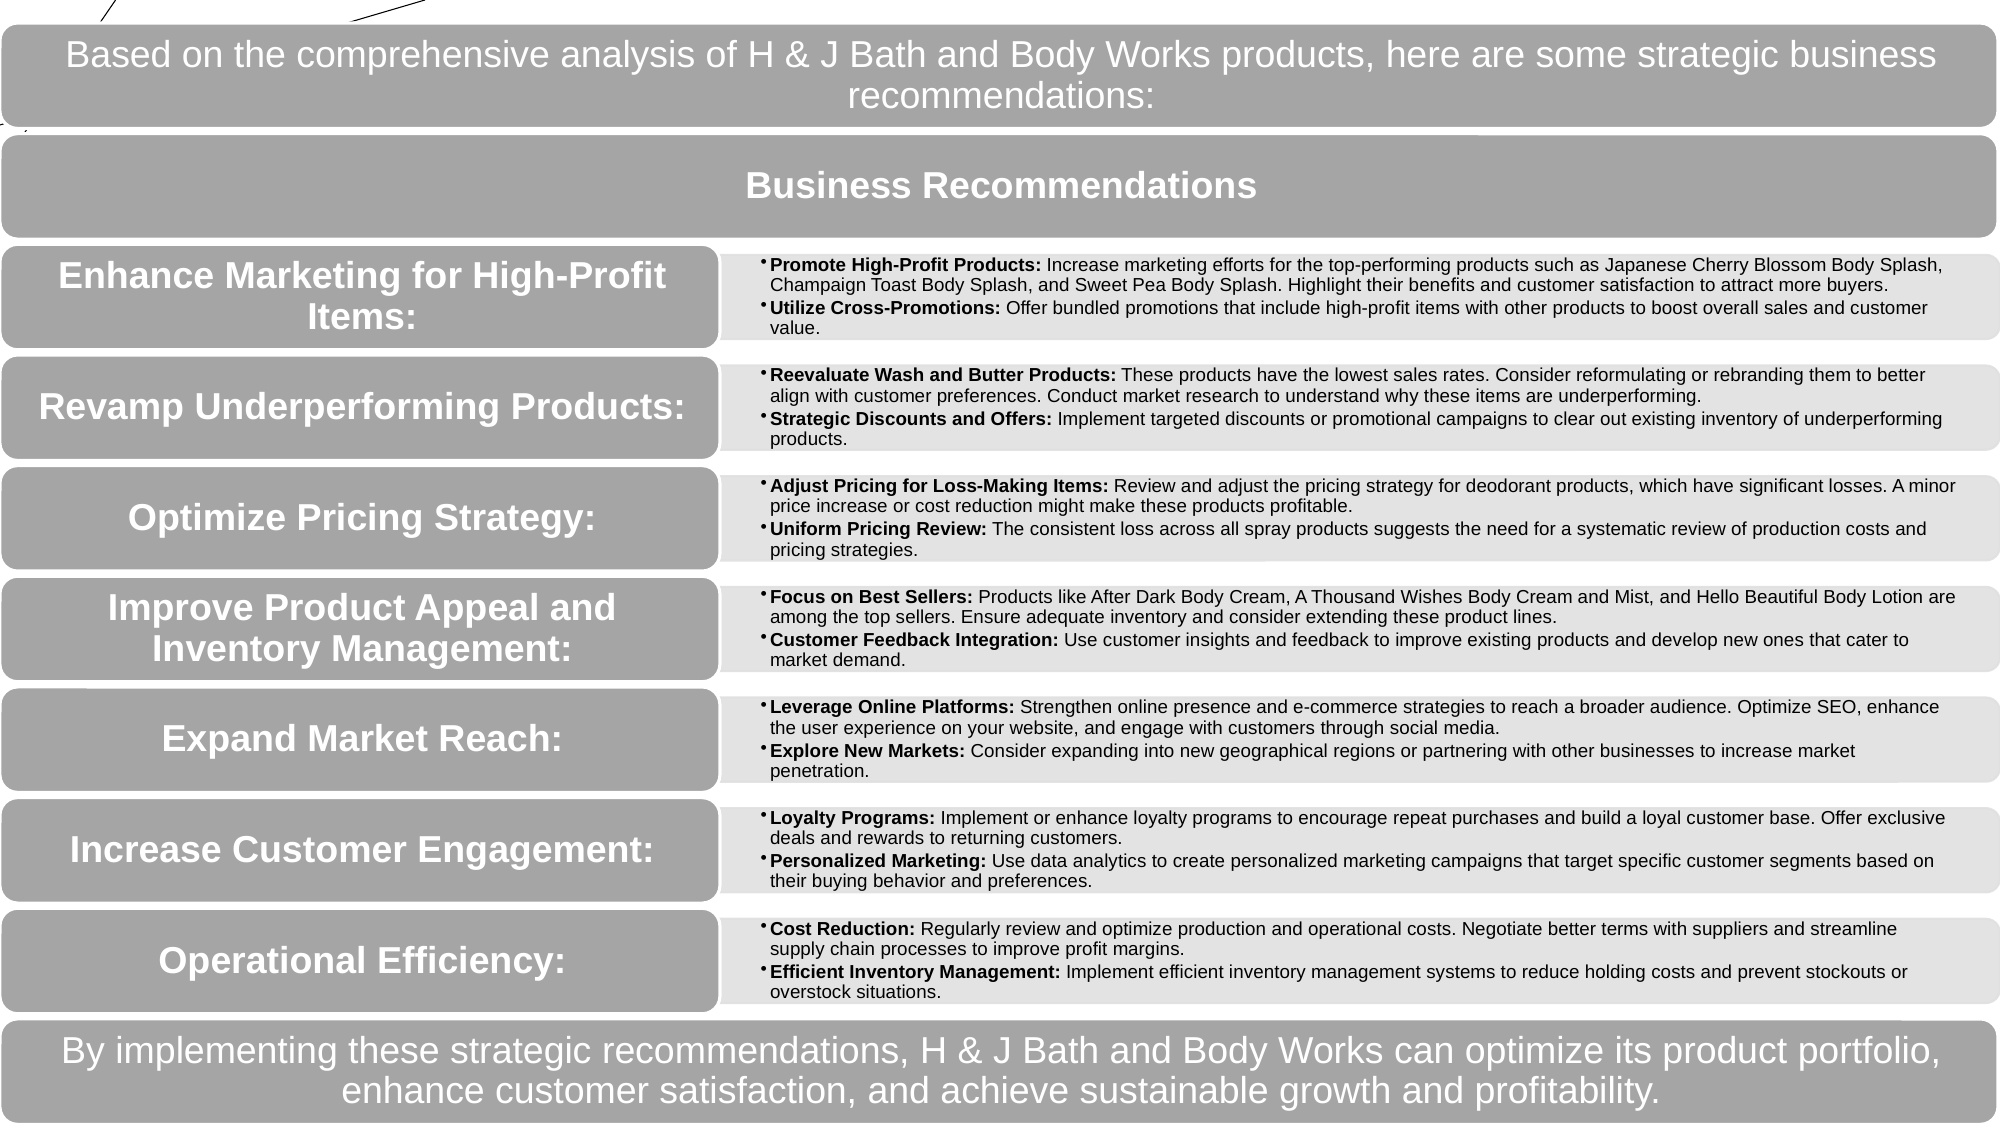

Based on the comprehensive analysis of H & J Bath and Body Works products, here are some strategic business recommendations:
Business Recommendations
Promote High-Profit Products: Increase marketing efforts for the top-performing products such as Japanese Cherry Blossom Body Splash, Champaign Toast Body Splash, and Sweet Pea Body Splash. Highlight their benefits and customer satisfaction to attract more buyers.
Utilize Cross-Promotions: Offer bundled promotions that include high-profit items with other products to boost overall sales and customer value.
Enhance Marketing for High-Profit Items:
Reevaluate Wash and Butter Products: These products have the lowest sales rates. Consider reformulating or rebranding them to better align with customer preferences. Conduct market research to understand why these items are underperforming.
Strategic Discounts and Offers: Implement targeted discounts or promotional campaigns to clear out existing inventory of underperforming products.
Revamp Underperforming Products:
Adjust Pricing for Loss-Making Items: Review and adjust the pricing strategy for deodorant products, which have significant losses. A minor price increase or cost reduction might make these products profitable.
Uniform Pricing Review: The consistent loss across all spray products suggests the need for a systematic review of production costs and pricing strategies.
Optimize Pricing Strategy:
Focus on Best Sellers: Products like After Dark Body Cream, A Thousand Wishes Body Cream and Mist, and Hello Beautiful Body Lotion are among the top sellers. Ensure adequate inventory and consider extending these product lines.
Customer Feedback Integration: Use customer insights and feedback to improve existing products and develop new ones that cater to market demand.
Improve Product Appeal and Inventory Management:
Leverage Online Platforms: Strengthen online presence and e-commerce strategies to reach a broader audience. Optimize SEO, enhance the user experience on your website, and engage with customers through social media.
Explore New Markets: Consider expanding into new geographical regions or partnering with other businesses to increase market penetration.
Expand Market Reach:
Loyalty Programs: Implement or enhance loyalty programs to encourage repeat purchases and build a loyal customer base. Offer exclusive deals and rewards to returning customers.
Personalized Marketing: Use data analytics to create personalized marketing campaigns that target specific customer segments based on their buying behavior and preferences.
Increase Customer Engagement:
Cost Reduction: Regularly review and optimize production and operational costs. Negotiate better terms with suppliers and streamline supply chain processes to improve profit margins.
Efficient Inventory Management: Implement efficient inventory management systems to reduce holding costs and prevent stockouts or overstock situations.
Operational Efficiency:
By implementing these strategic recommendations, H & J Bath and Body Works can optimize its product portfolio, enhance customer satisfaction, and achieve sustainable growth and profitability.
33